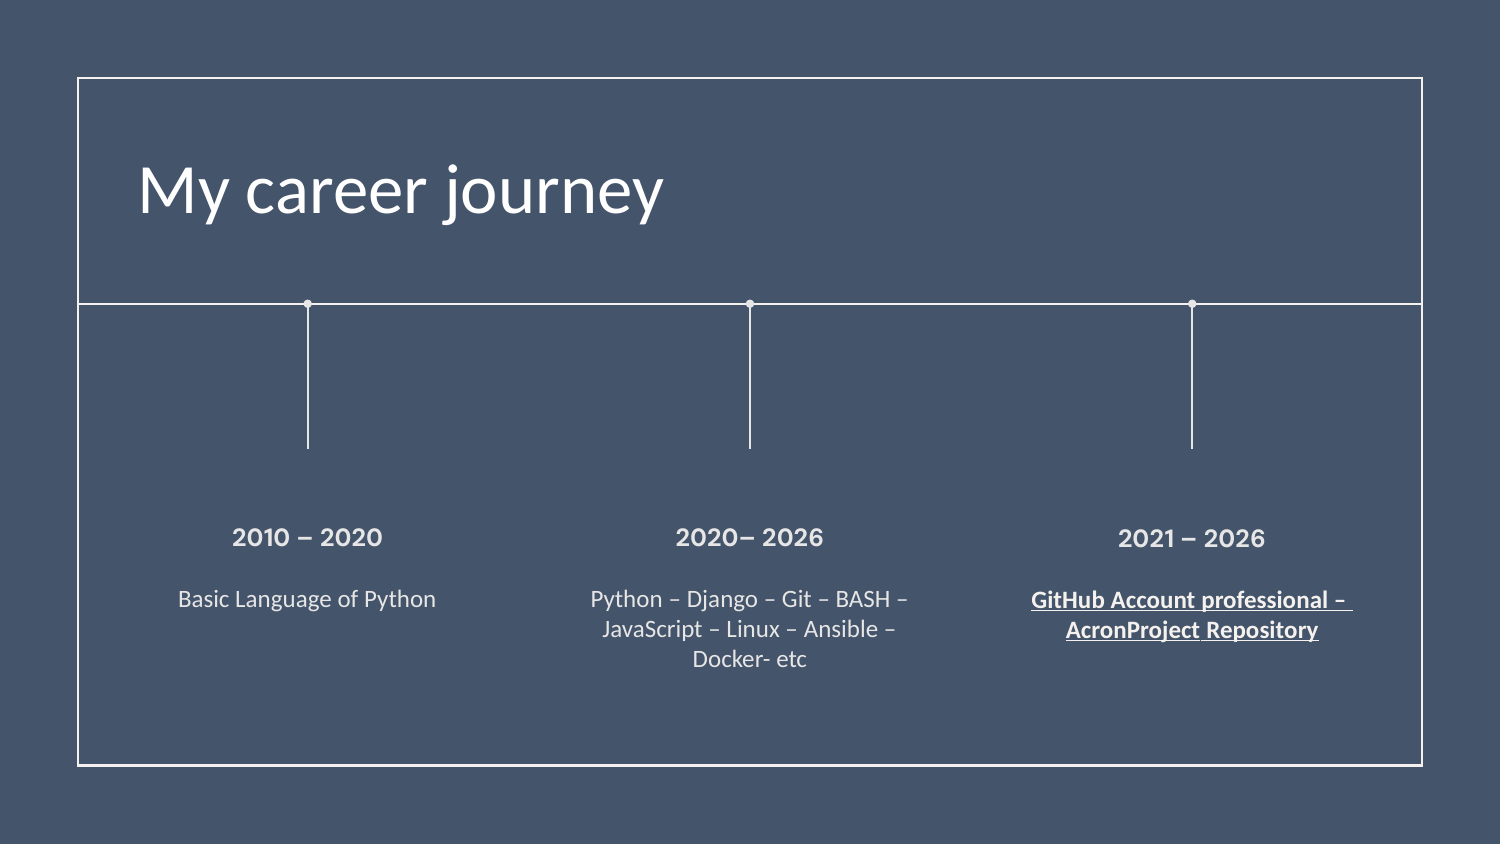

# My career journey
2010 – 2020
2020– 2026
2021 – 2026
Basic Language of Python
Python – Django – Git – BASH – JavaScript – Linux – Ansible – Docker- etc
GitHub Account professional – AcronProject Repository